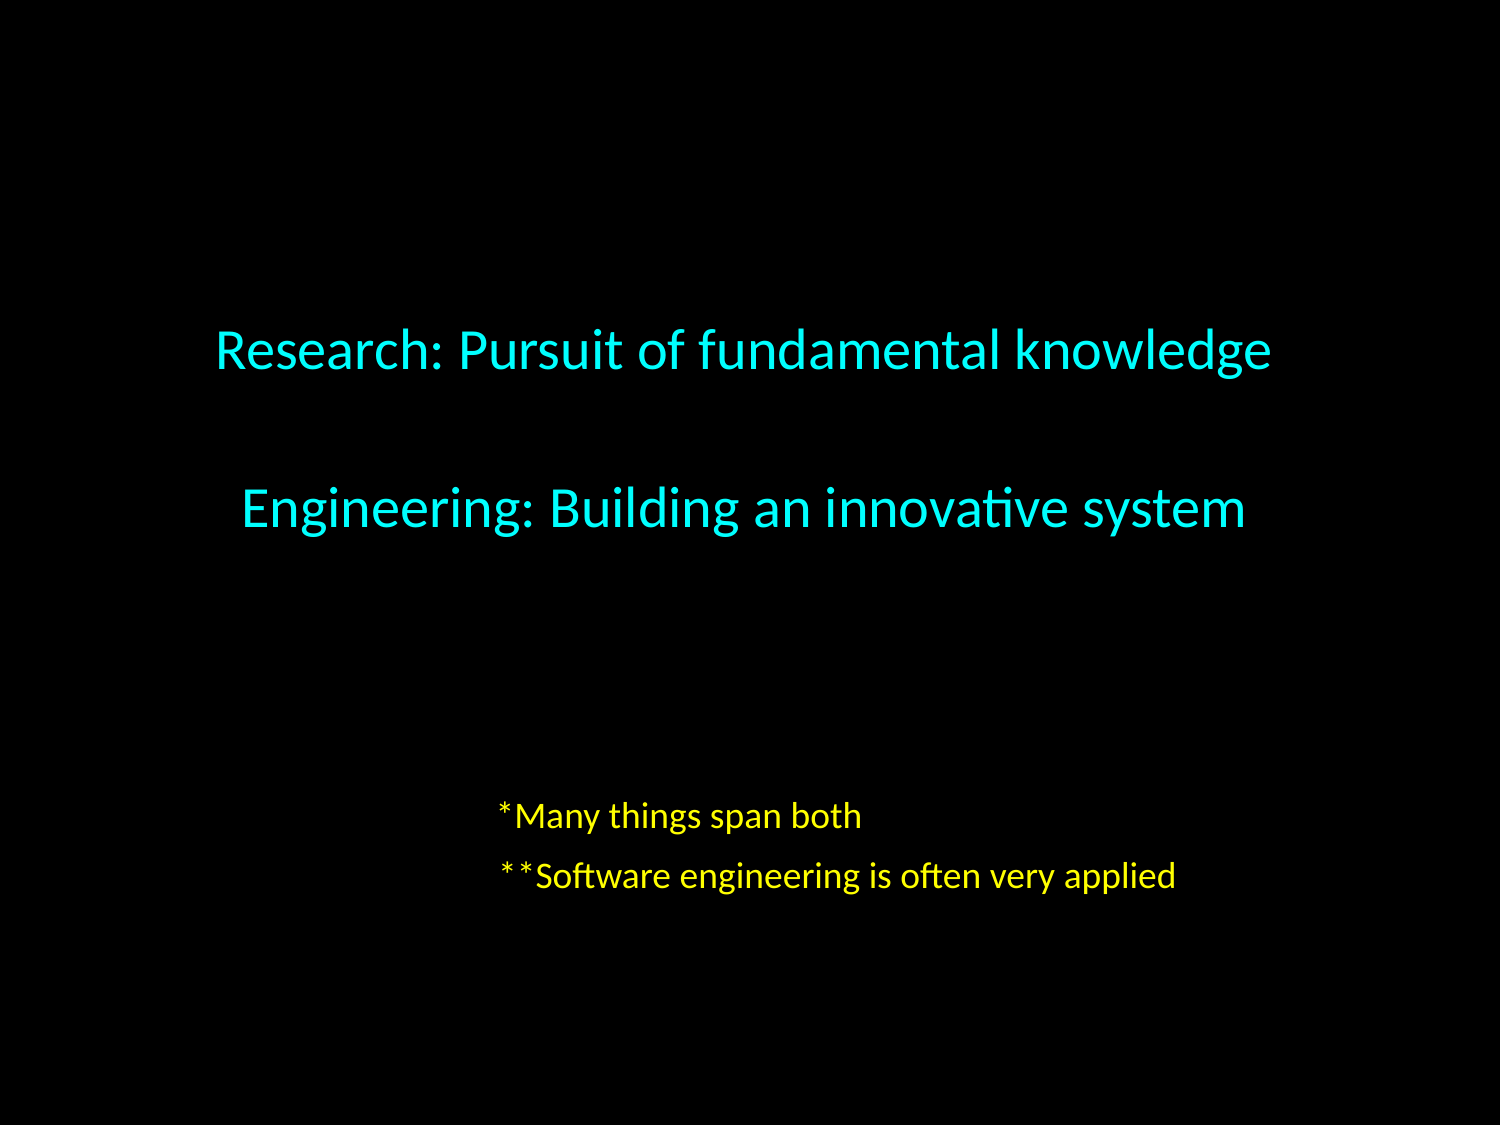

Research: Pursuit of fundamental knowledge
Engineering: Building an innovative system
*Many things span both
**Software engineering is often very applied